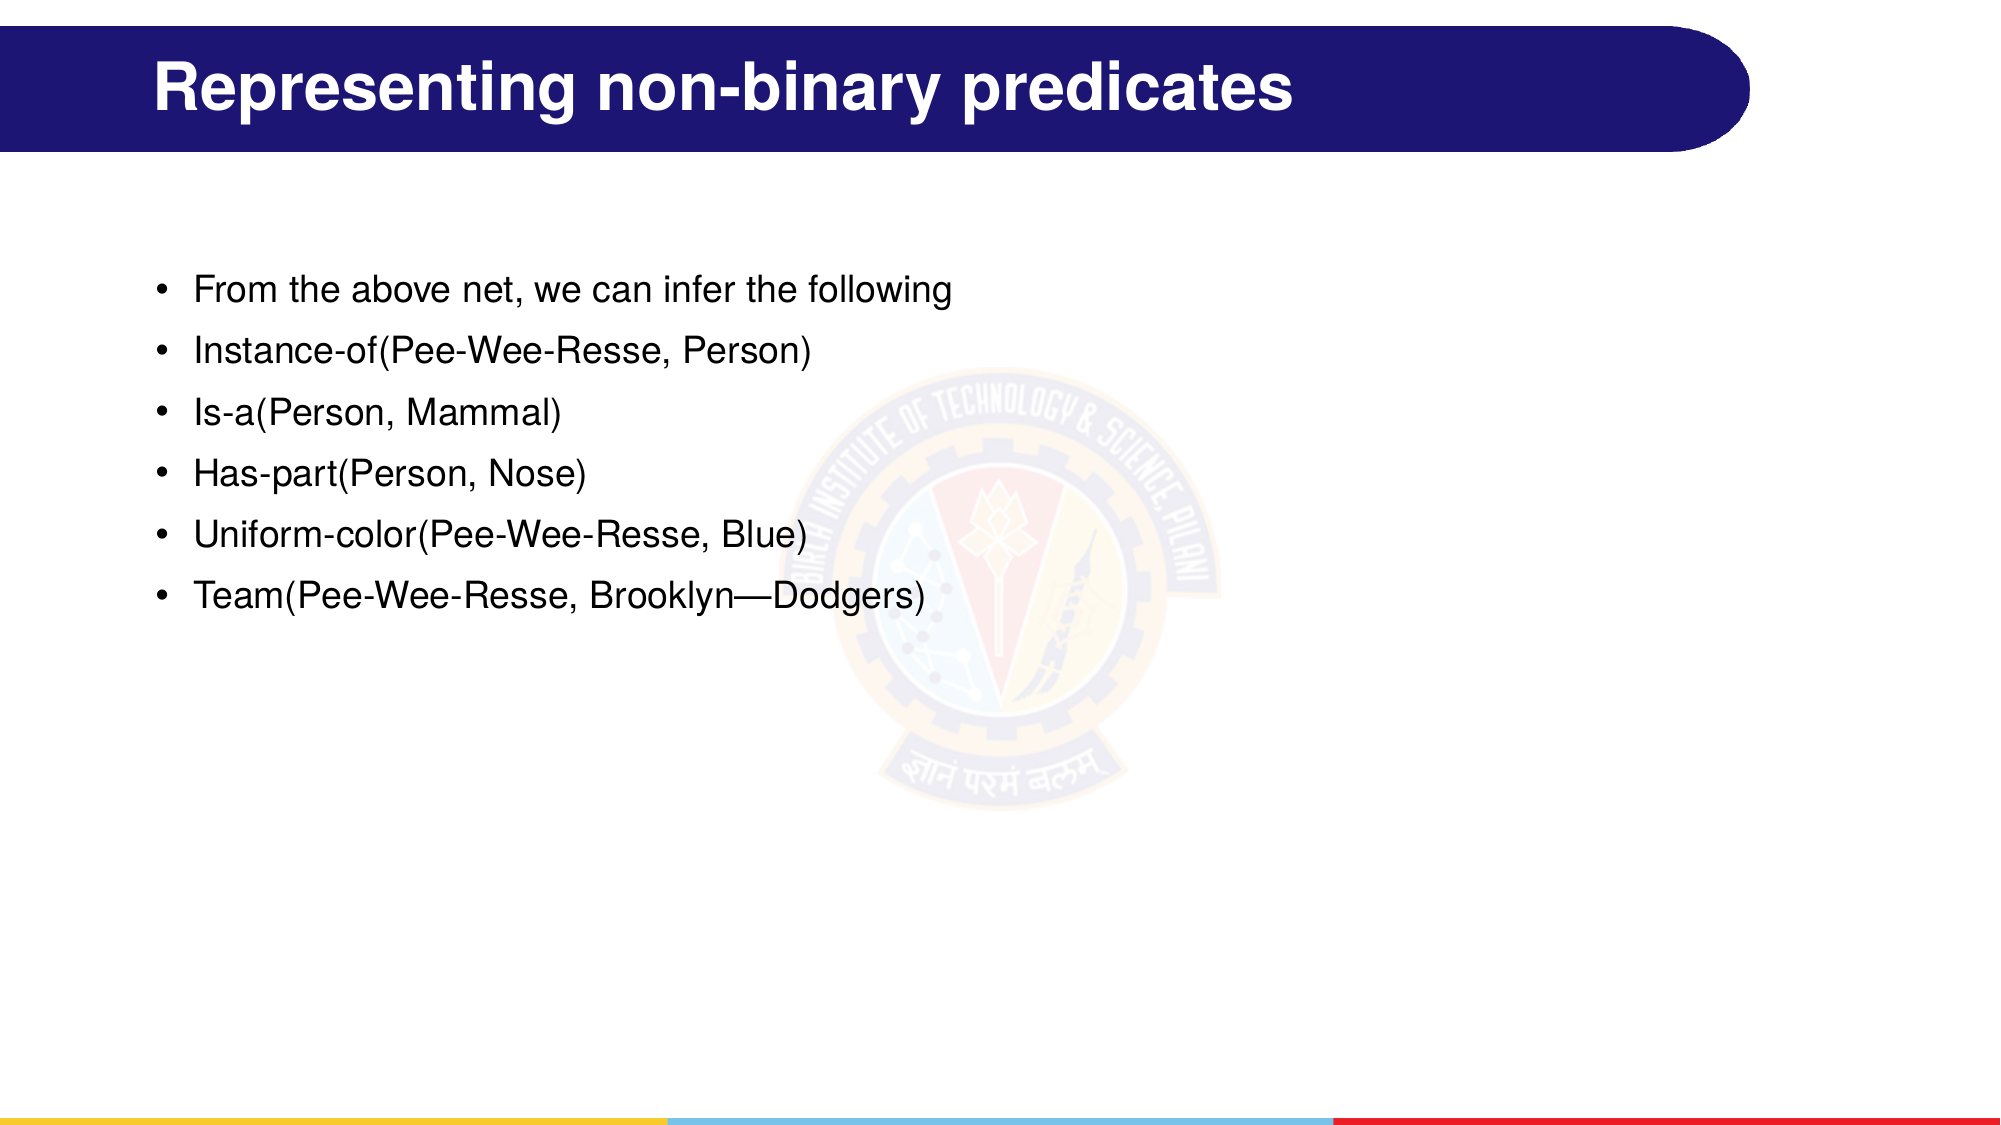

# Representing non-binary predicates

From the above net, we can infer the following
Instance-of(Pee-Wee-Resse, Person)
Is-a(Person, Mammal)
Has-part(Person, Nose)
Uniform-color(Pee-Wee-Resse, Blue)
Team(Pee-Wee-Resse, Brooklyn—Dodgers)